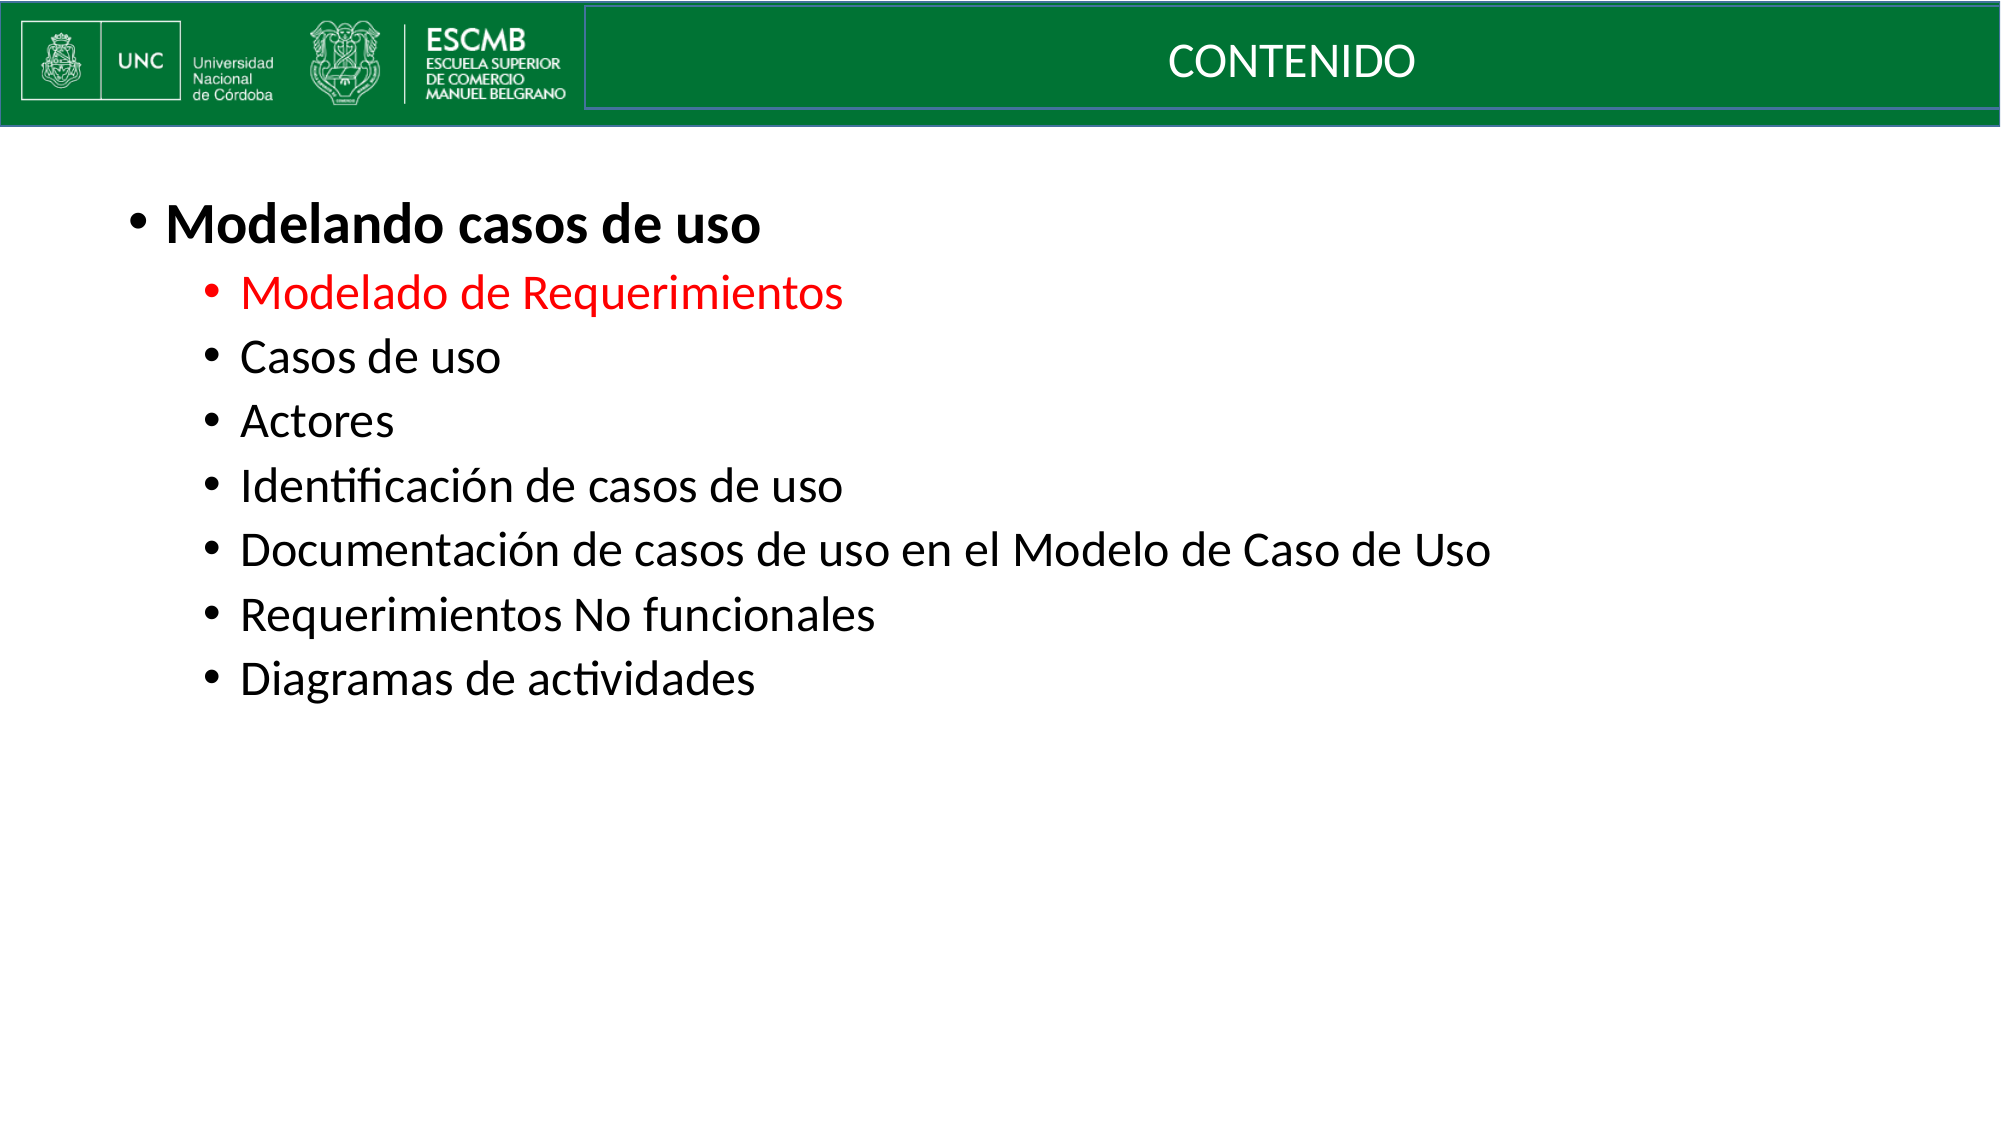

CONTENIDO
Modelando casos de uso
Modelado de Requerimientos
Casos de uso
Actores
Identificación de casos de uso
Documentación de casos de uso en el Modelo de Caso de Uso
Requerimientos No funcionales
Diagramas de actividades